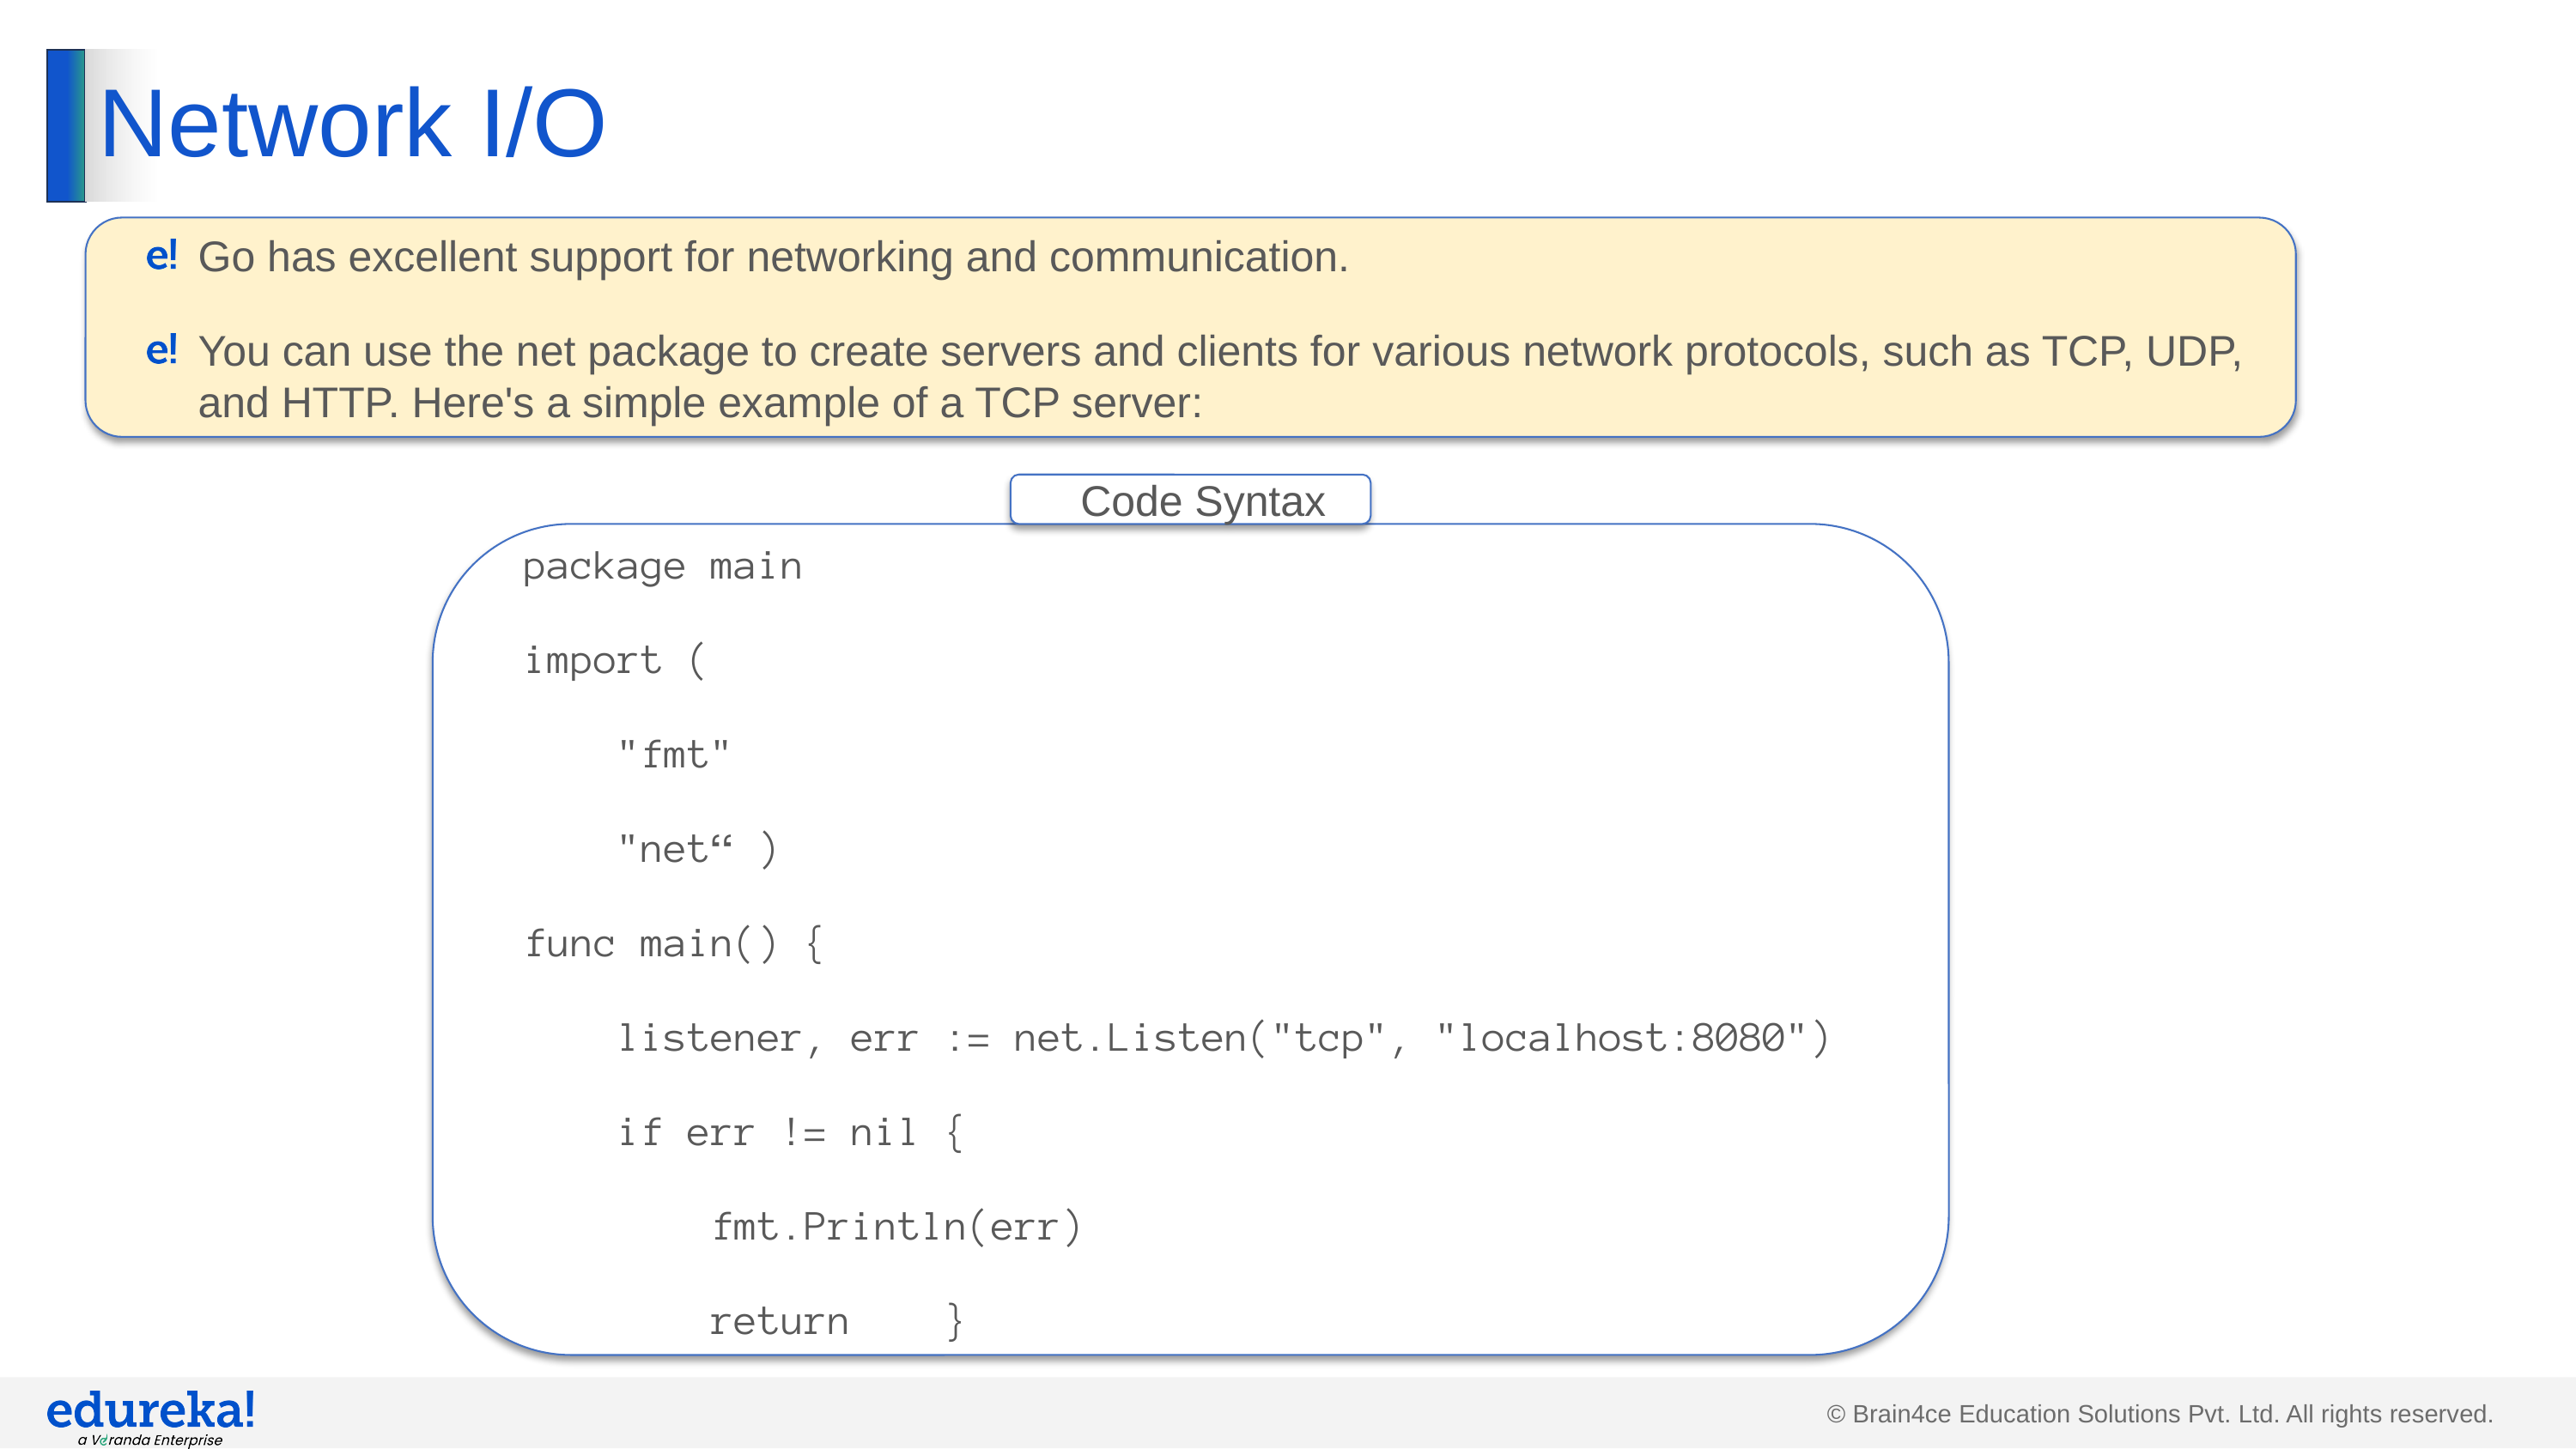

# Network I/O
Go has excellent support for networking and communication.
You can use the net package to create servers and clients for various network protocols, such as TCP, UDP, and HTTP. Here's a simple example of a TCP server:
Code Syntax
package main
import (
    "fmt"
    "net“ )
func main() {
    listener, err := net.Listen("tcp", "localhost:8080")
    if err != nil {
        fmt.Println(err)
        return    }